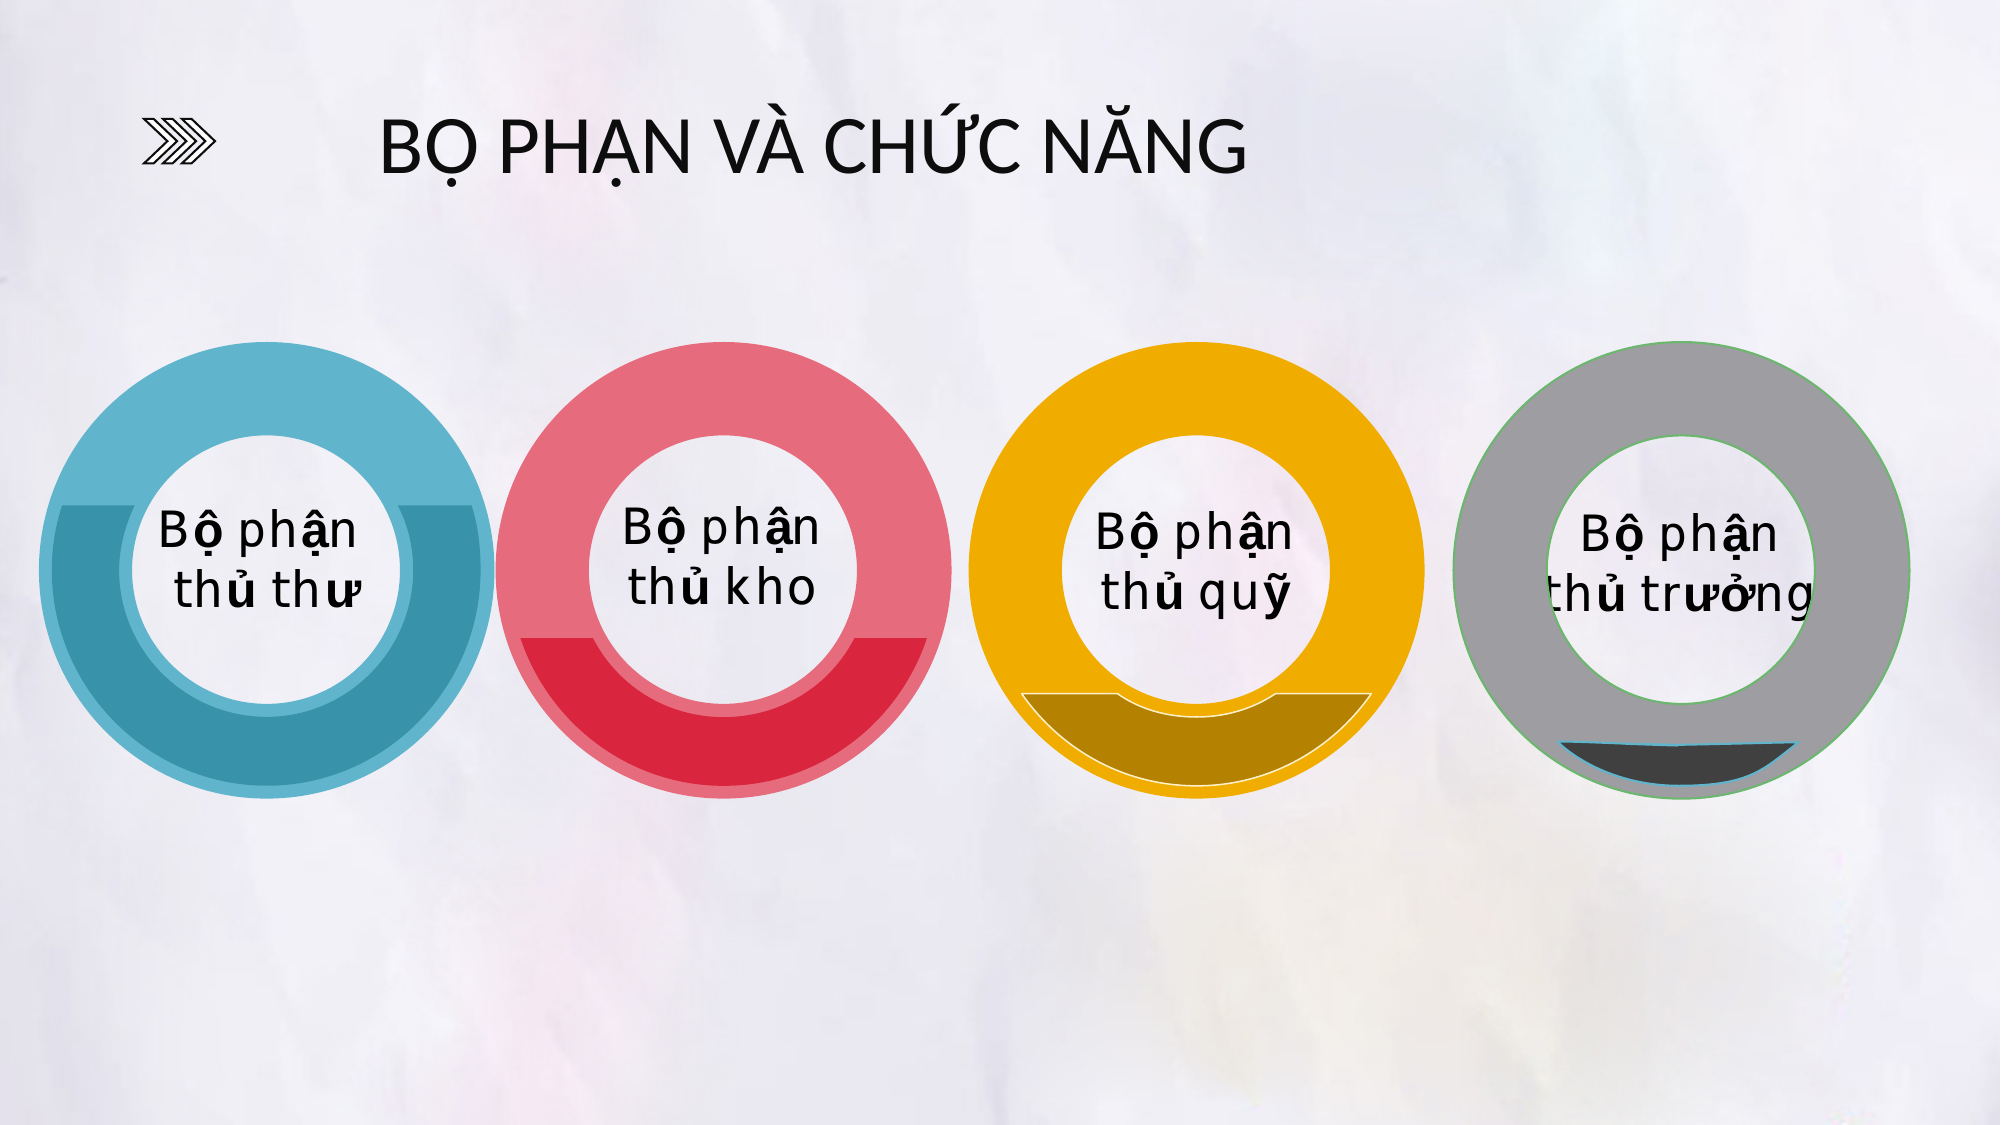

BỘ PHẬN VÀ CHỨC NĂNG

Bộ phận thủ kho
Bộ phận
thủ thư
Bộ phận thủ quỹ
Bộ phận thủ trưởng